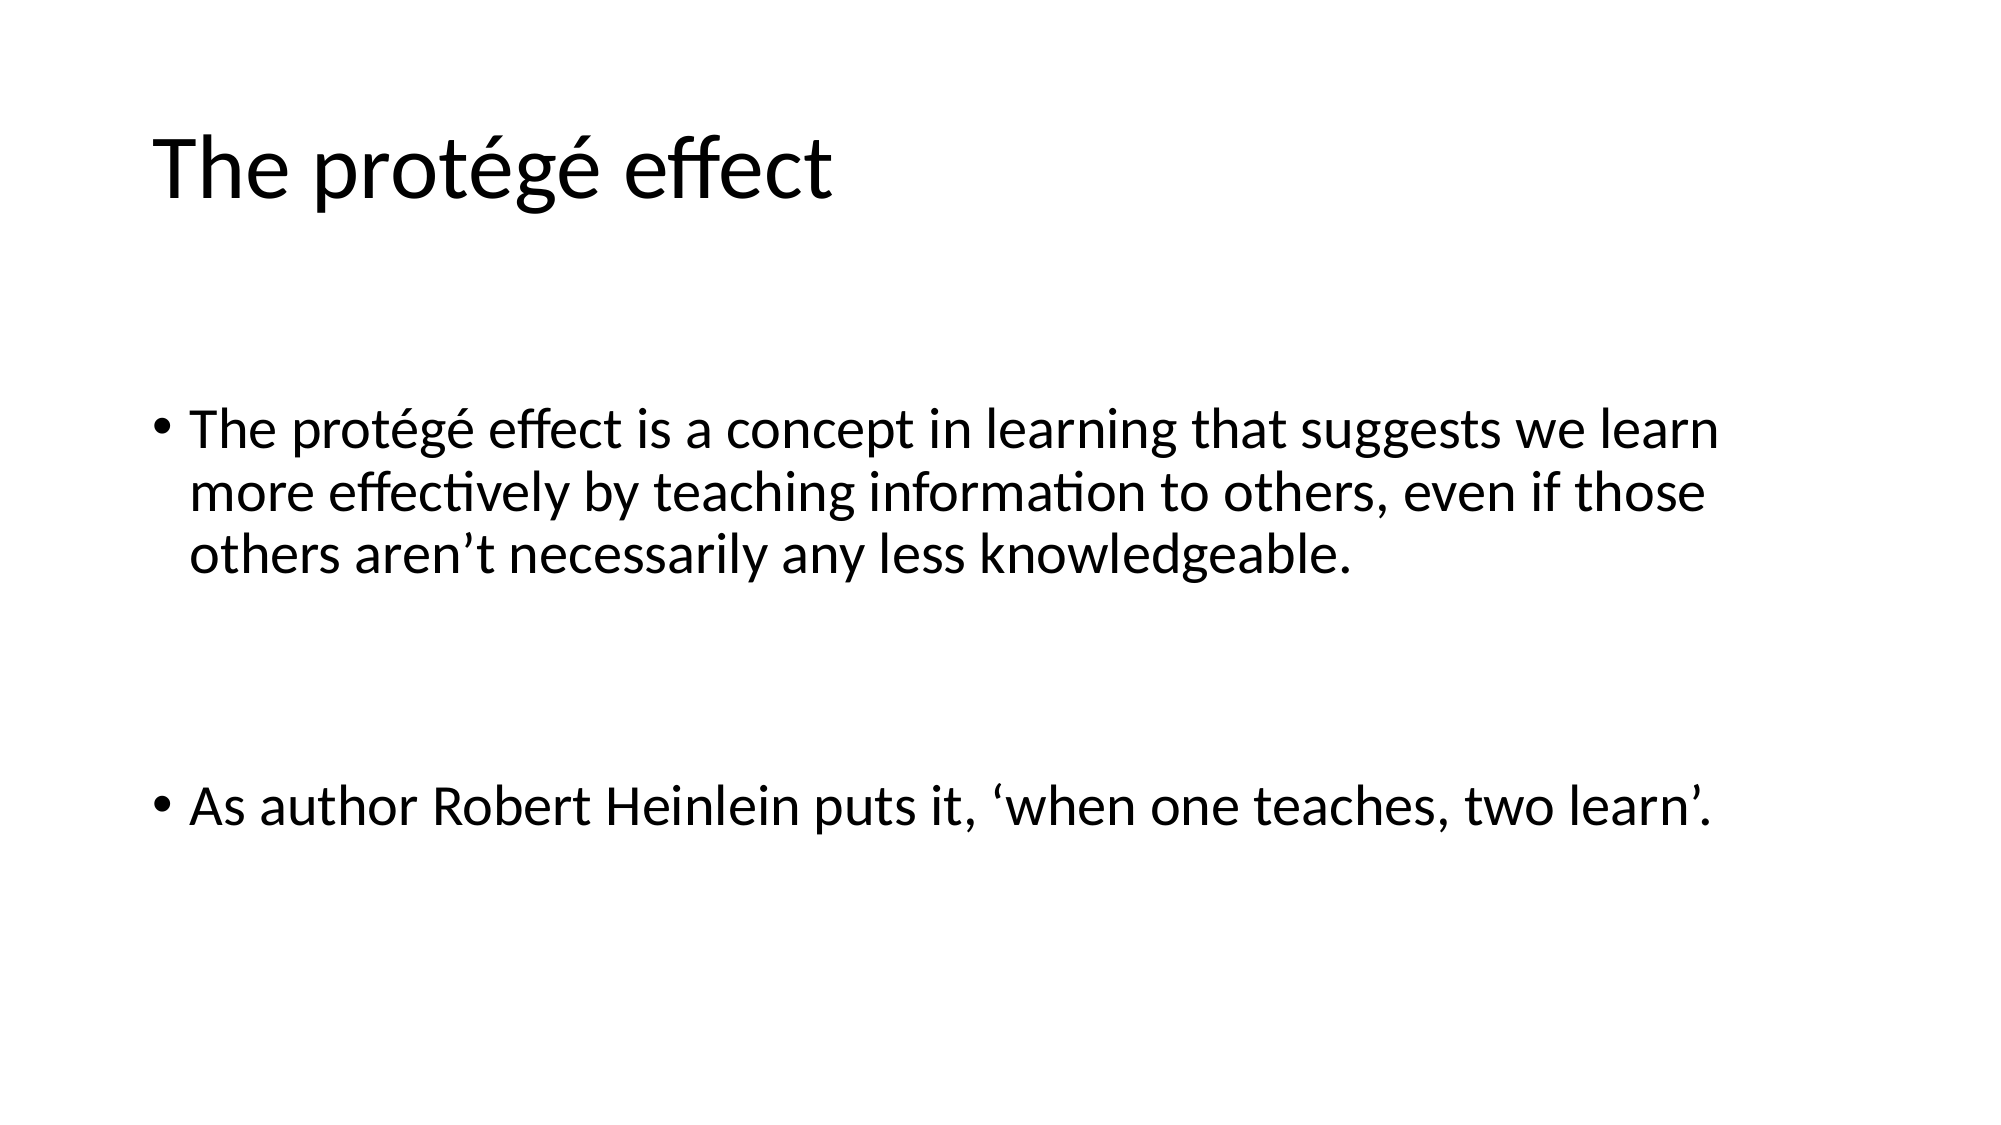

# The protégé effect

The protégé effect is a concept in learning that suggests we learn more effectively by teaching information to others, even if those others aren’t necessarily any less knowledgeable.

As author Robert Heinlein puts it, ‘when one teaches, two learn’.